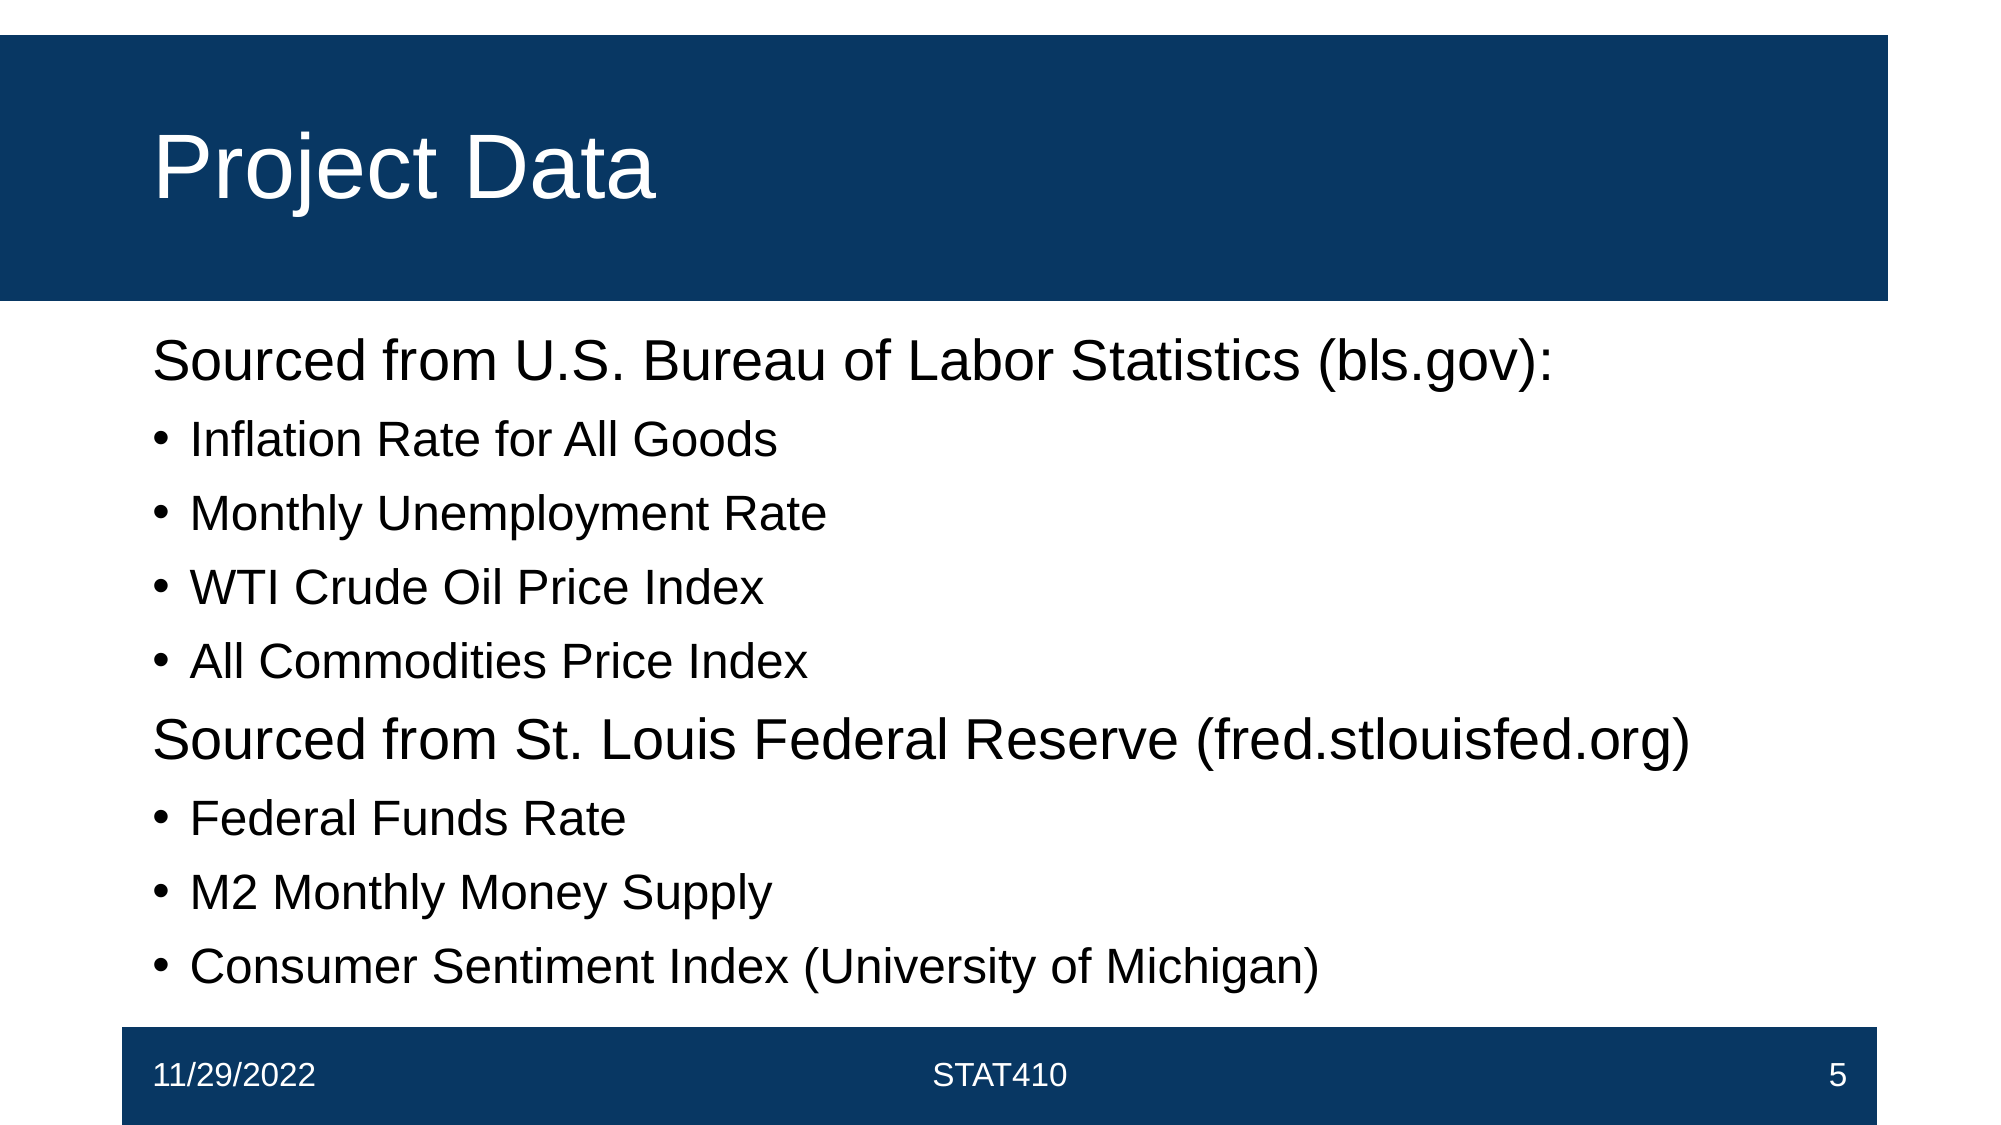

# Project Data
Sourced from U.S. Bureau of Labor Statistics (bls.gov):
Inflation Rate for All Goods
Monthly Unemployment Rate
WTI Crude Oil Price Index
All Commodities Price Index
Sourced from St. Louis Federal Reserve (fred.stlouisfed.org)
Federal Funds Rate
M2 Monthly Money Supply
Consumer Sentiment Index (University of Michigan)

11/29/2022
STAT410
5